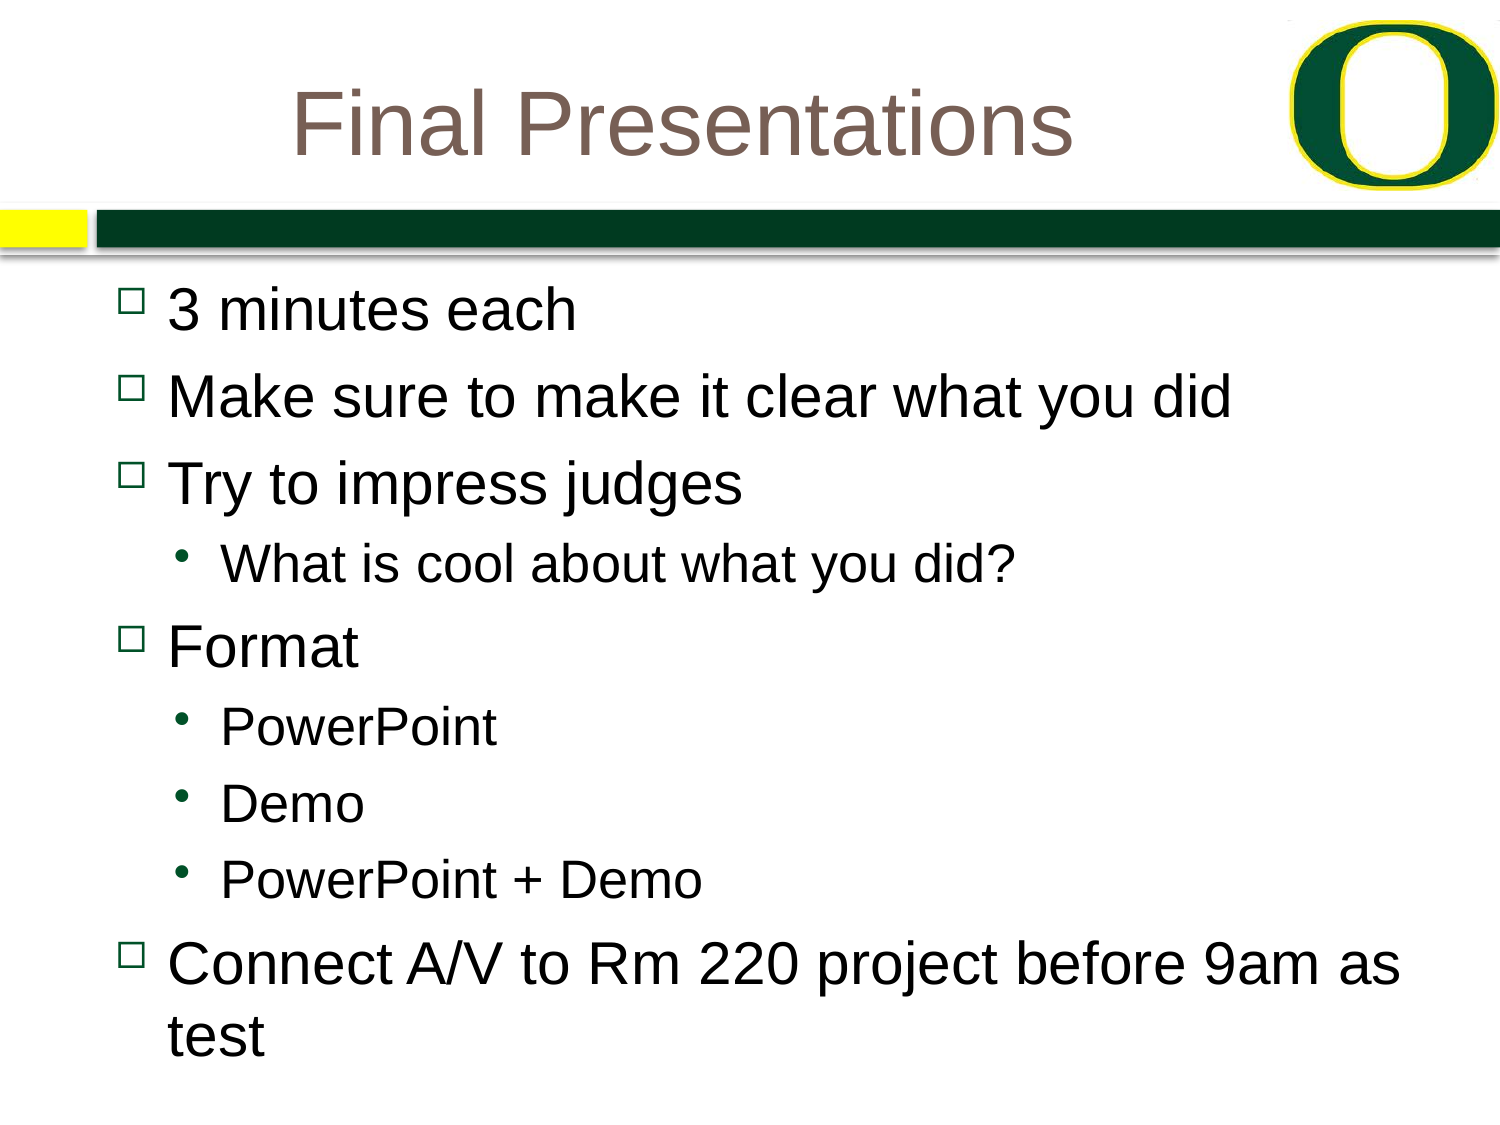

# Final Presentations
3 minutes each
Make sure to make it clear what you did
Try to impress judges
What is cool about what you did?
Format
PowerPoint
Demo
PowerPoint + Demo
Connect A/V to Rm 220 project before 9am as test